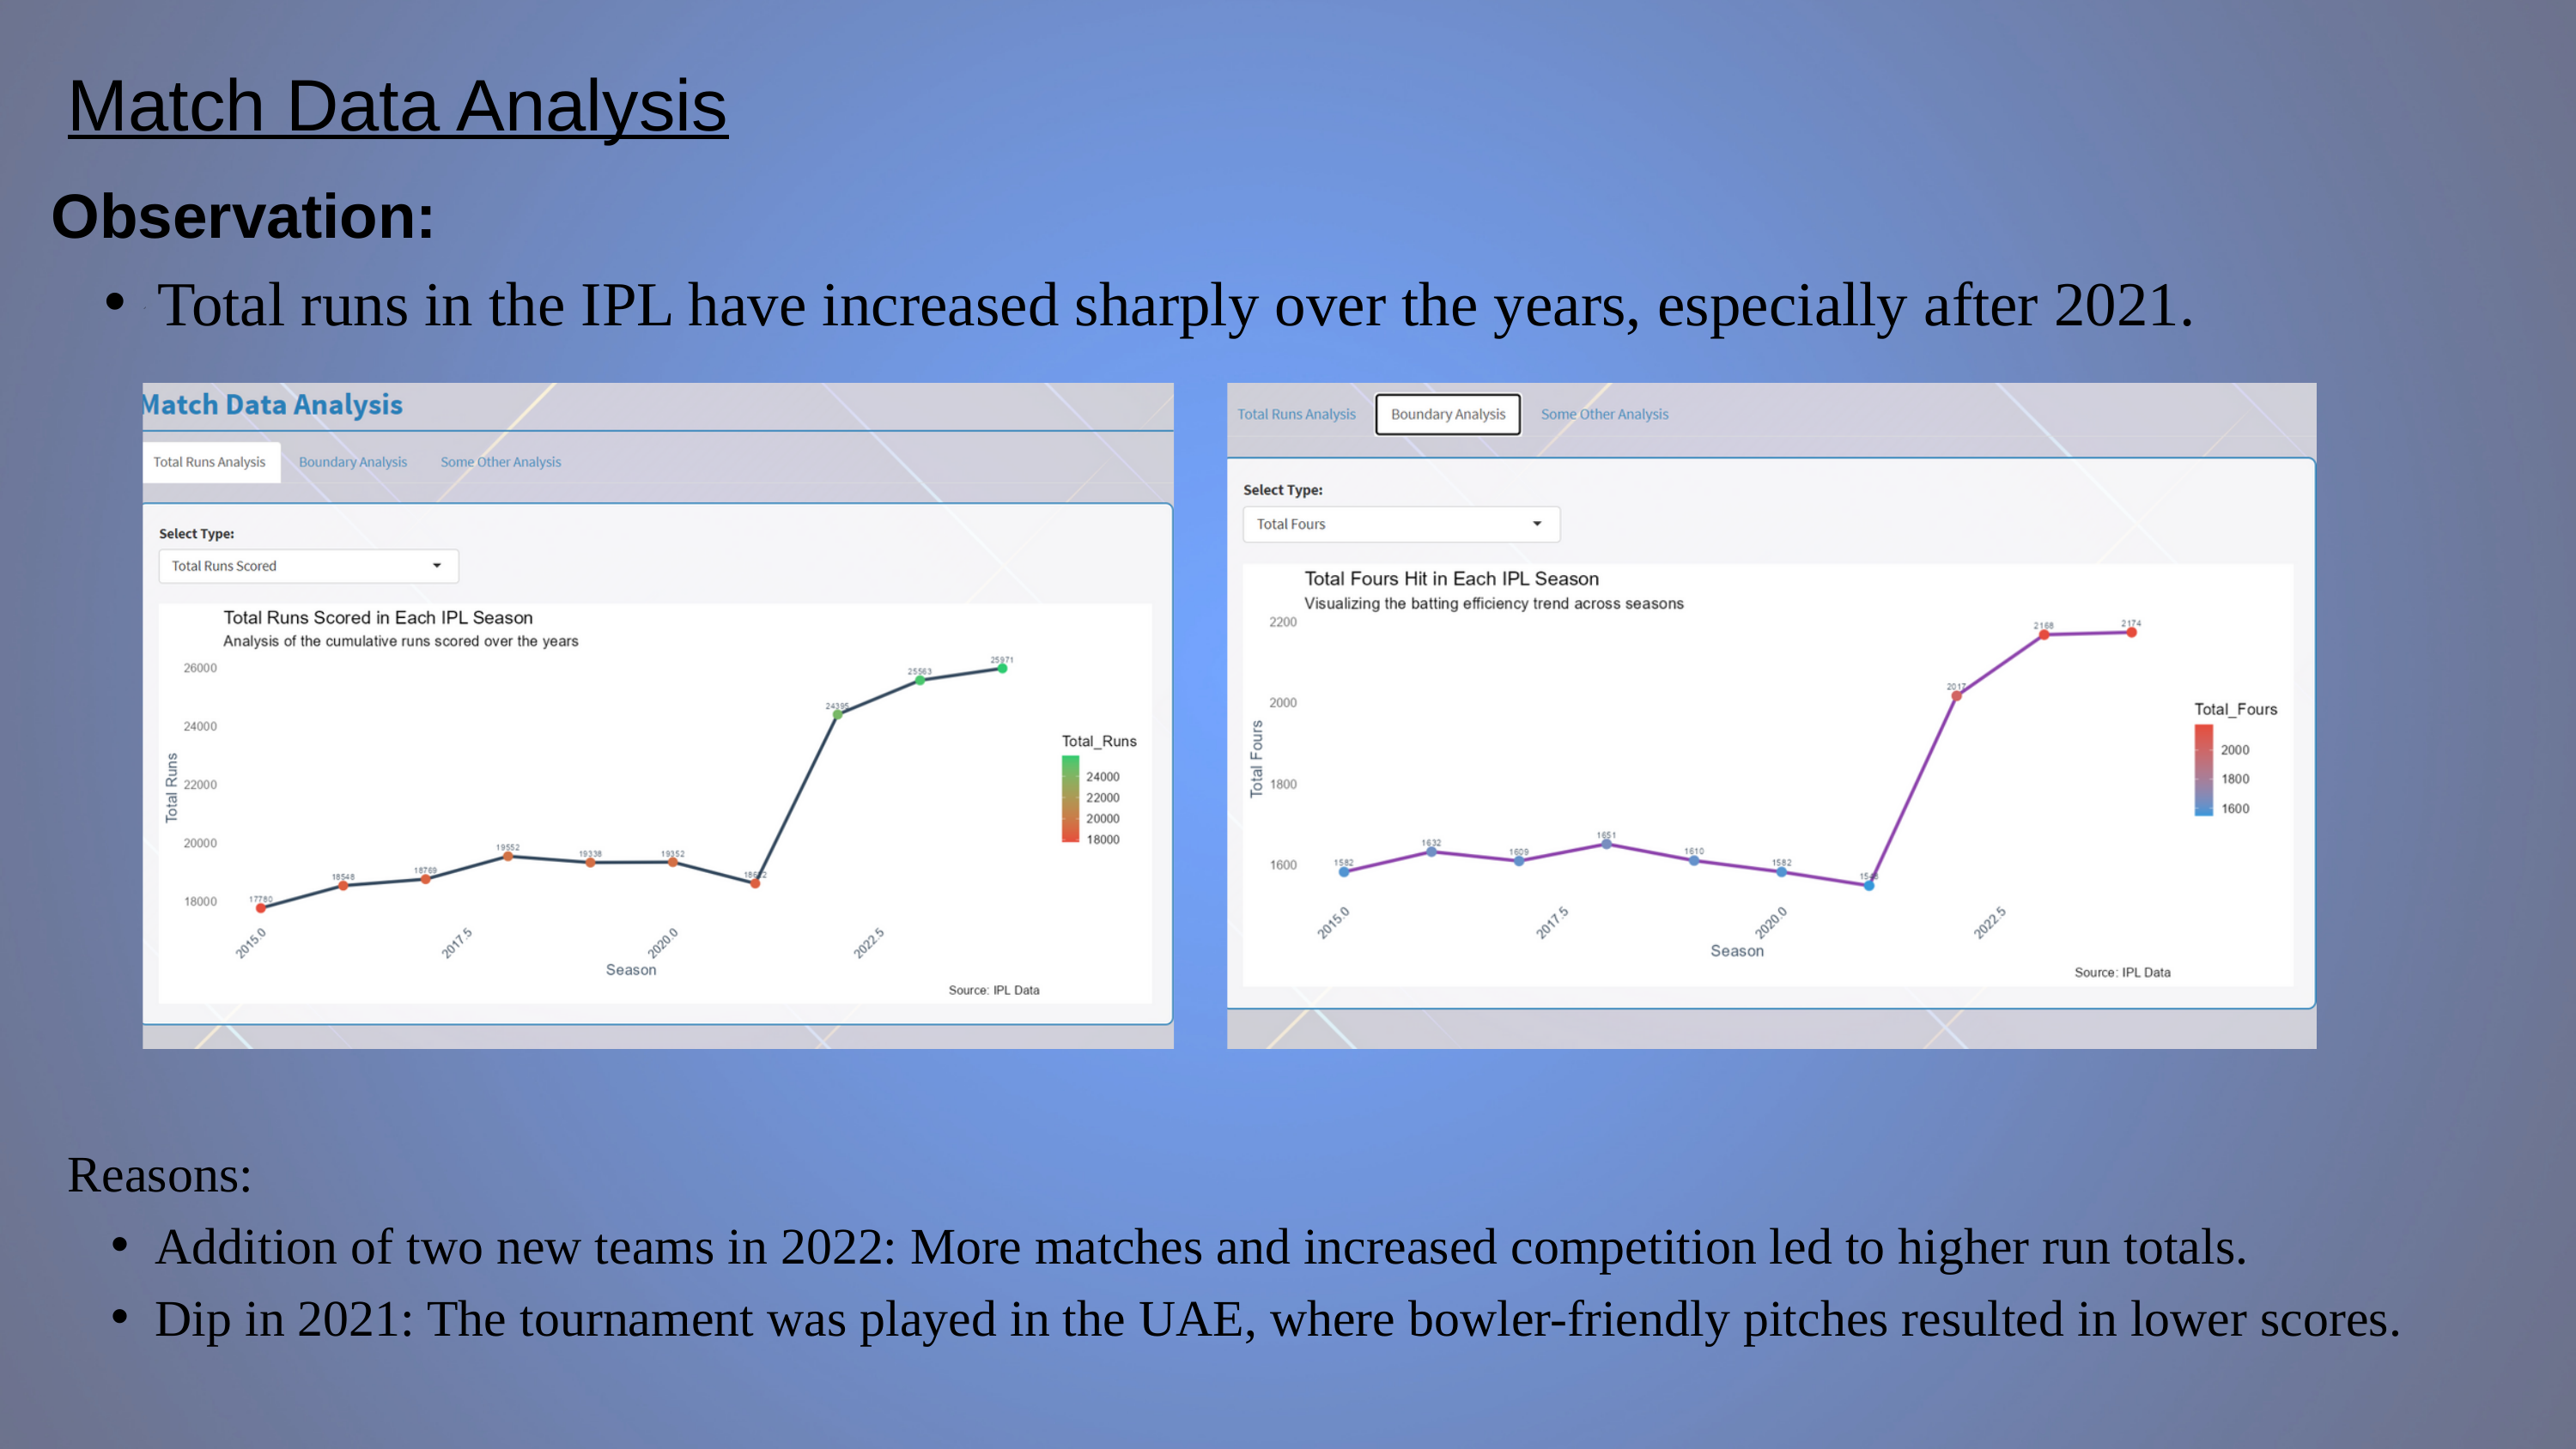

Match Data Analysis
Observation:
Total runs in the IPL have increased sharply over the years, especially after 2021.

Reasons:
Addition of two new teams in 2022: More matches and increased competition led to higher run totals.
Dip in 2021: The tournament was played in the UAE, where bowler-friendly pitches resulted in lower scores.